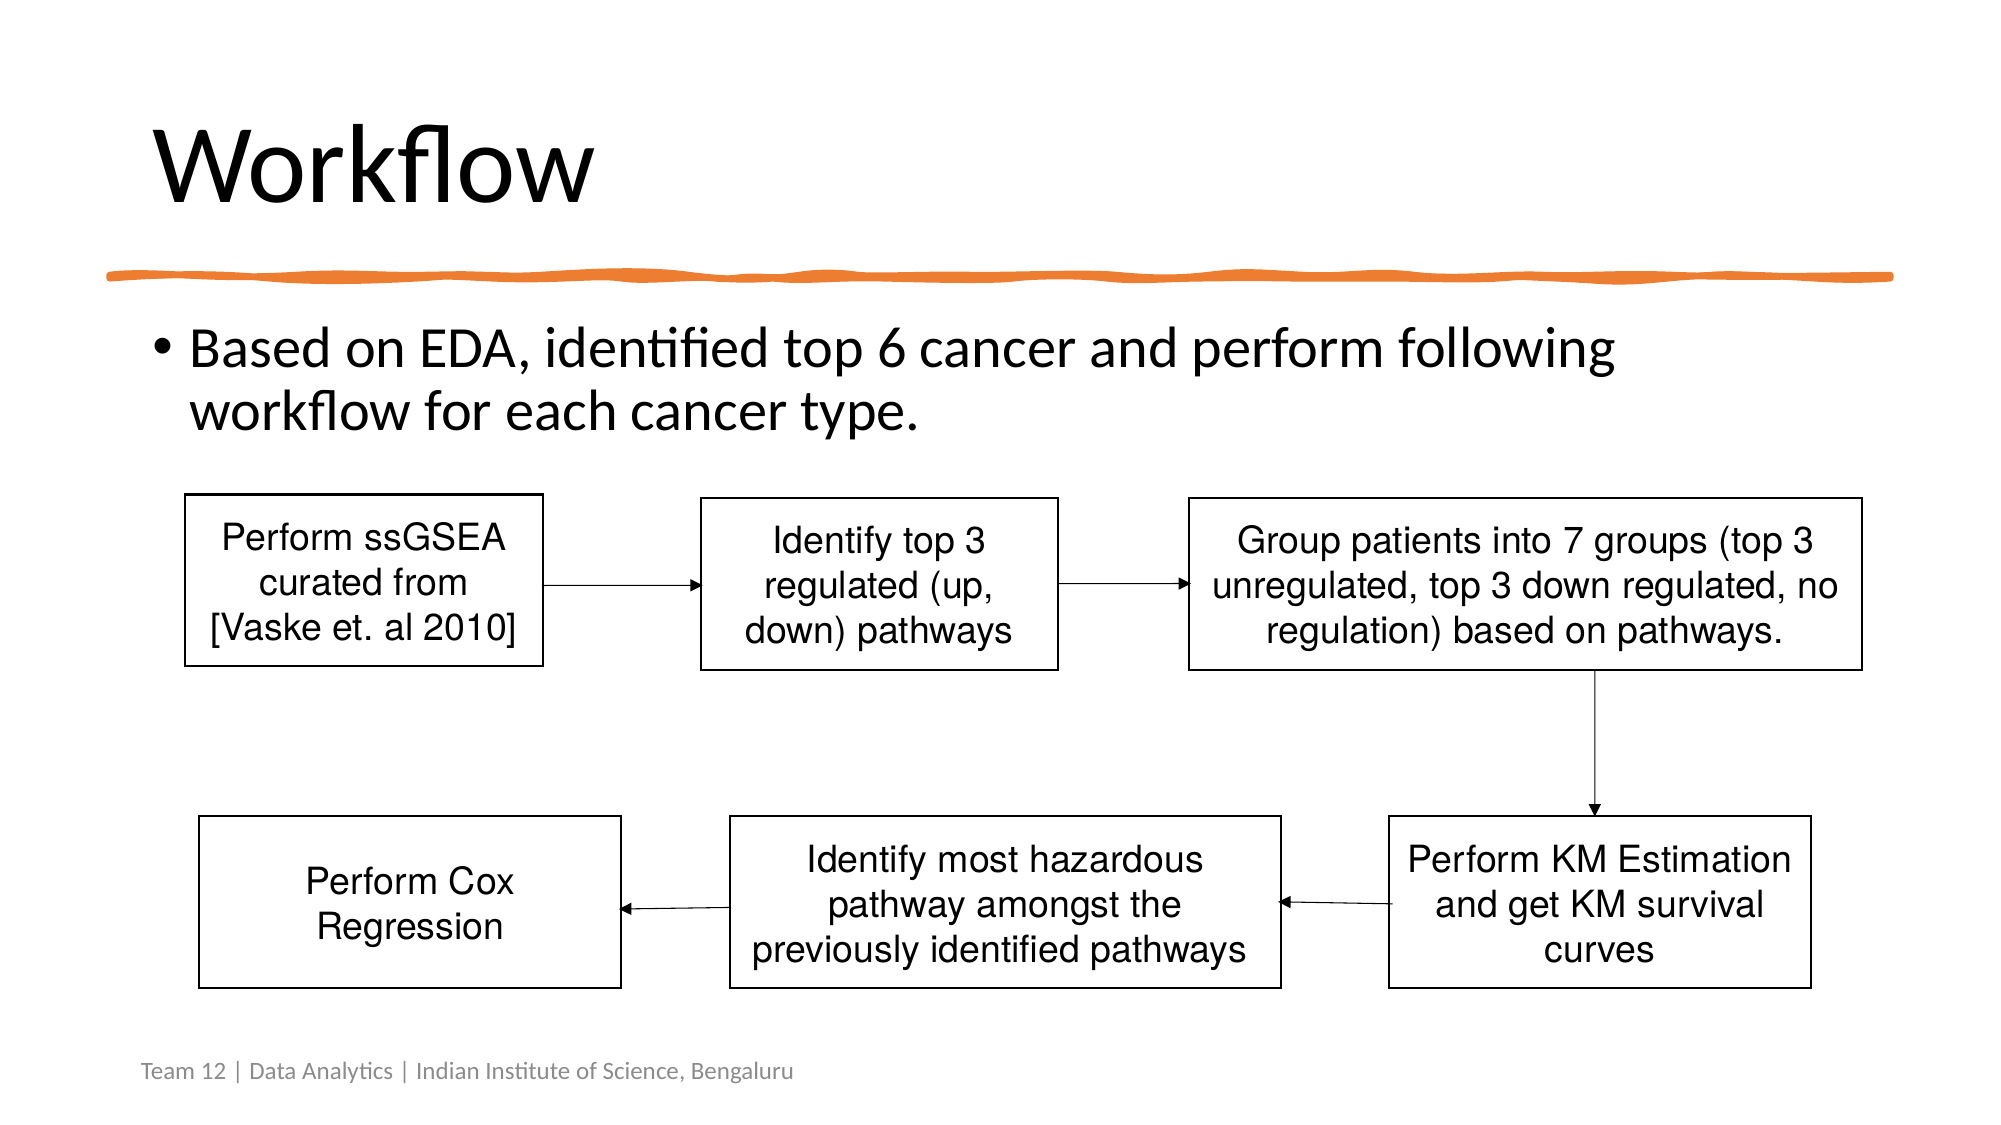

# Workflow

Based on EDA, identified top 6 cancer and perform following workflow for each cancer type.

Perform ssGSEA curated from
[Vaske et. al 2010]
Identify top 3 regulated (up, down) pathways
Group patients into 7 groups (top 3 unregulated, top 3 down regulated, no regulation) based on pathways.
Identify most hazardous pathway amongst the previously identified pathways
Perform KM Estimation and get KM survival curves
Perform Cox Regression
Team 12 | Data Analytics | Indian Institute of Science, Bengaluru
11